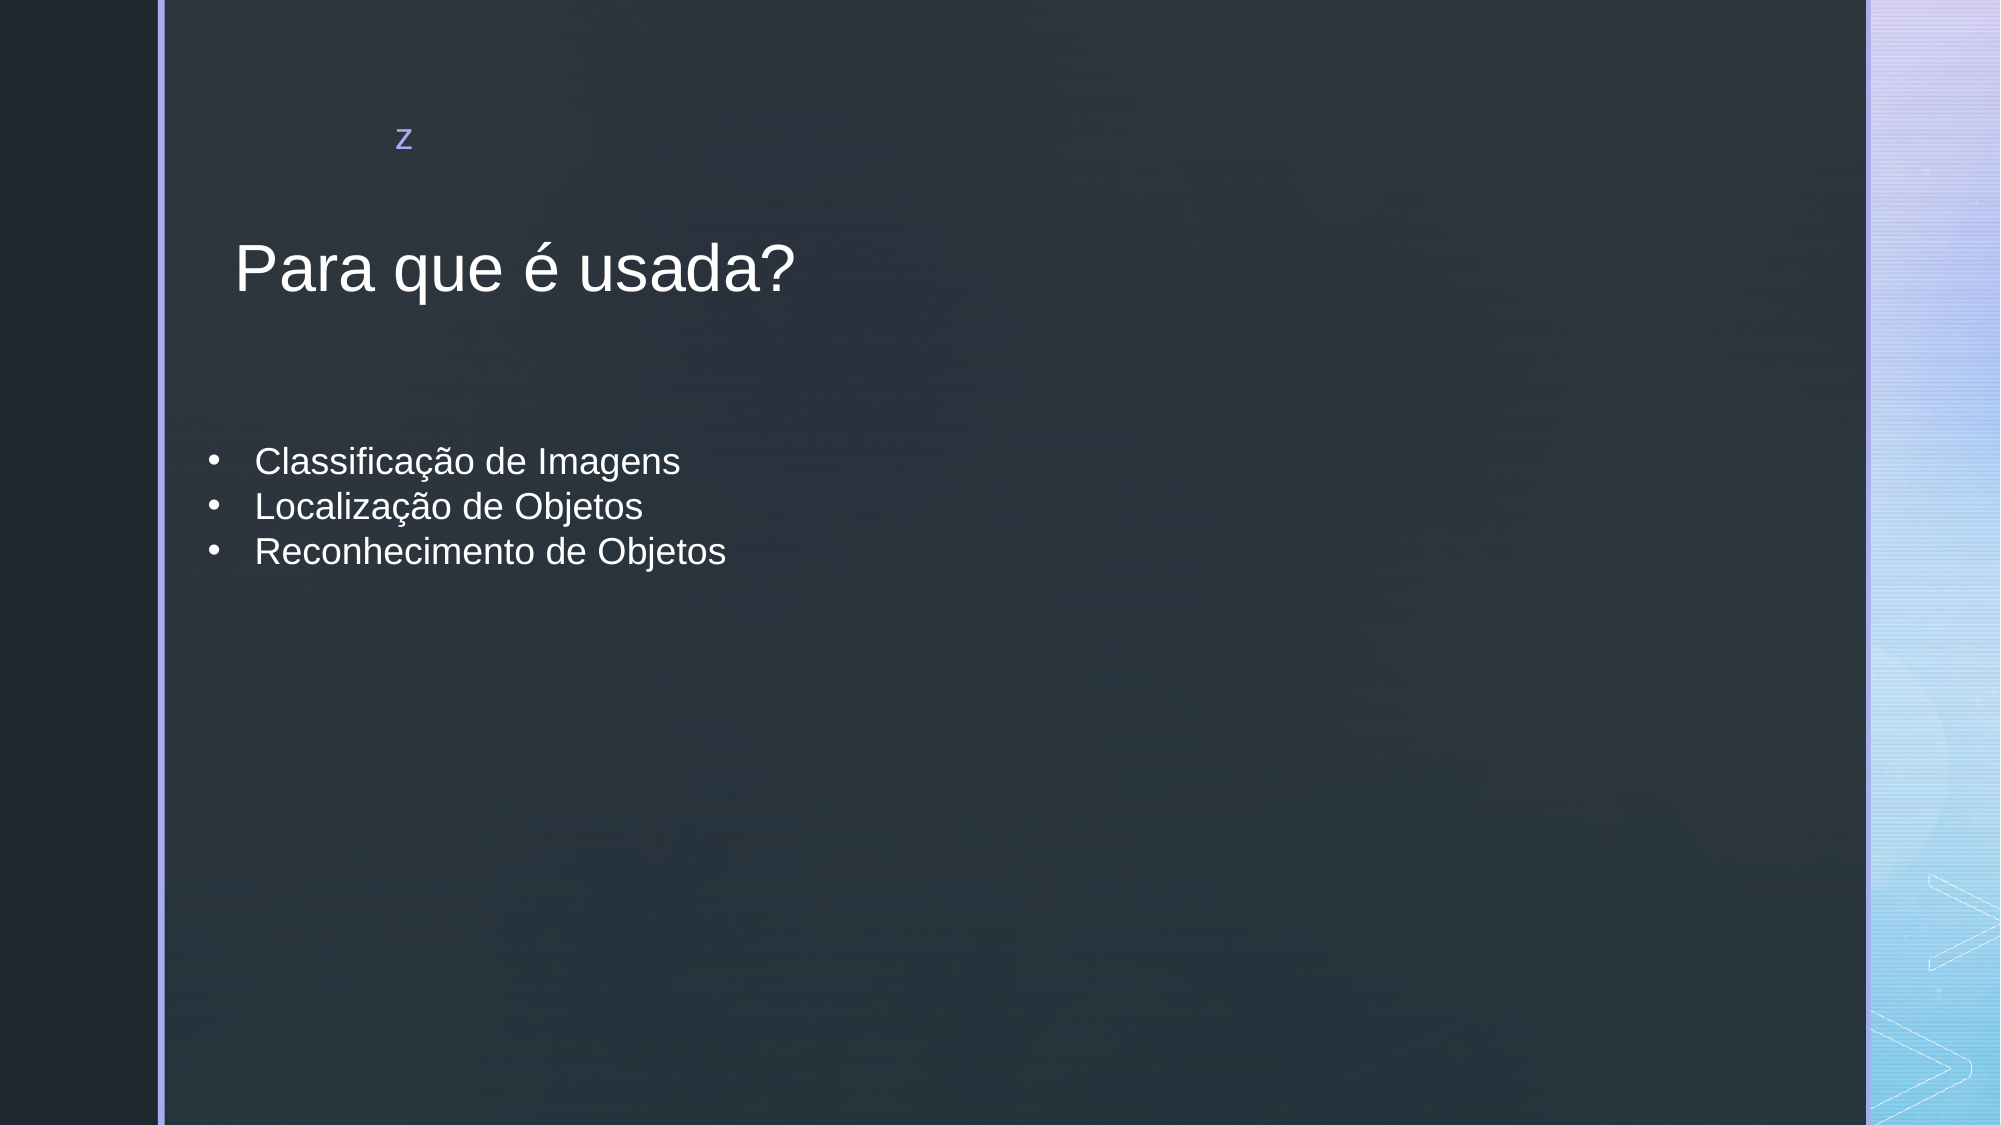

Para que é usada?
Classificação de Imagens
Localização de Objetos
Reconhecimento de Objetos